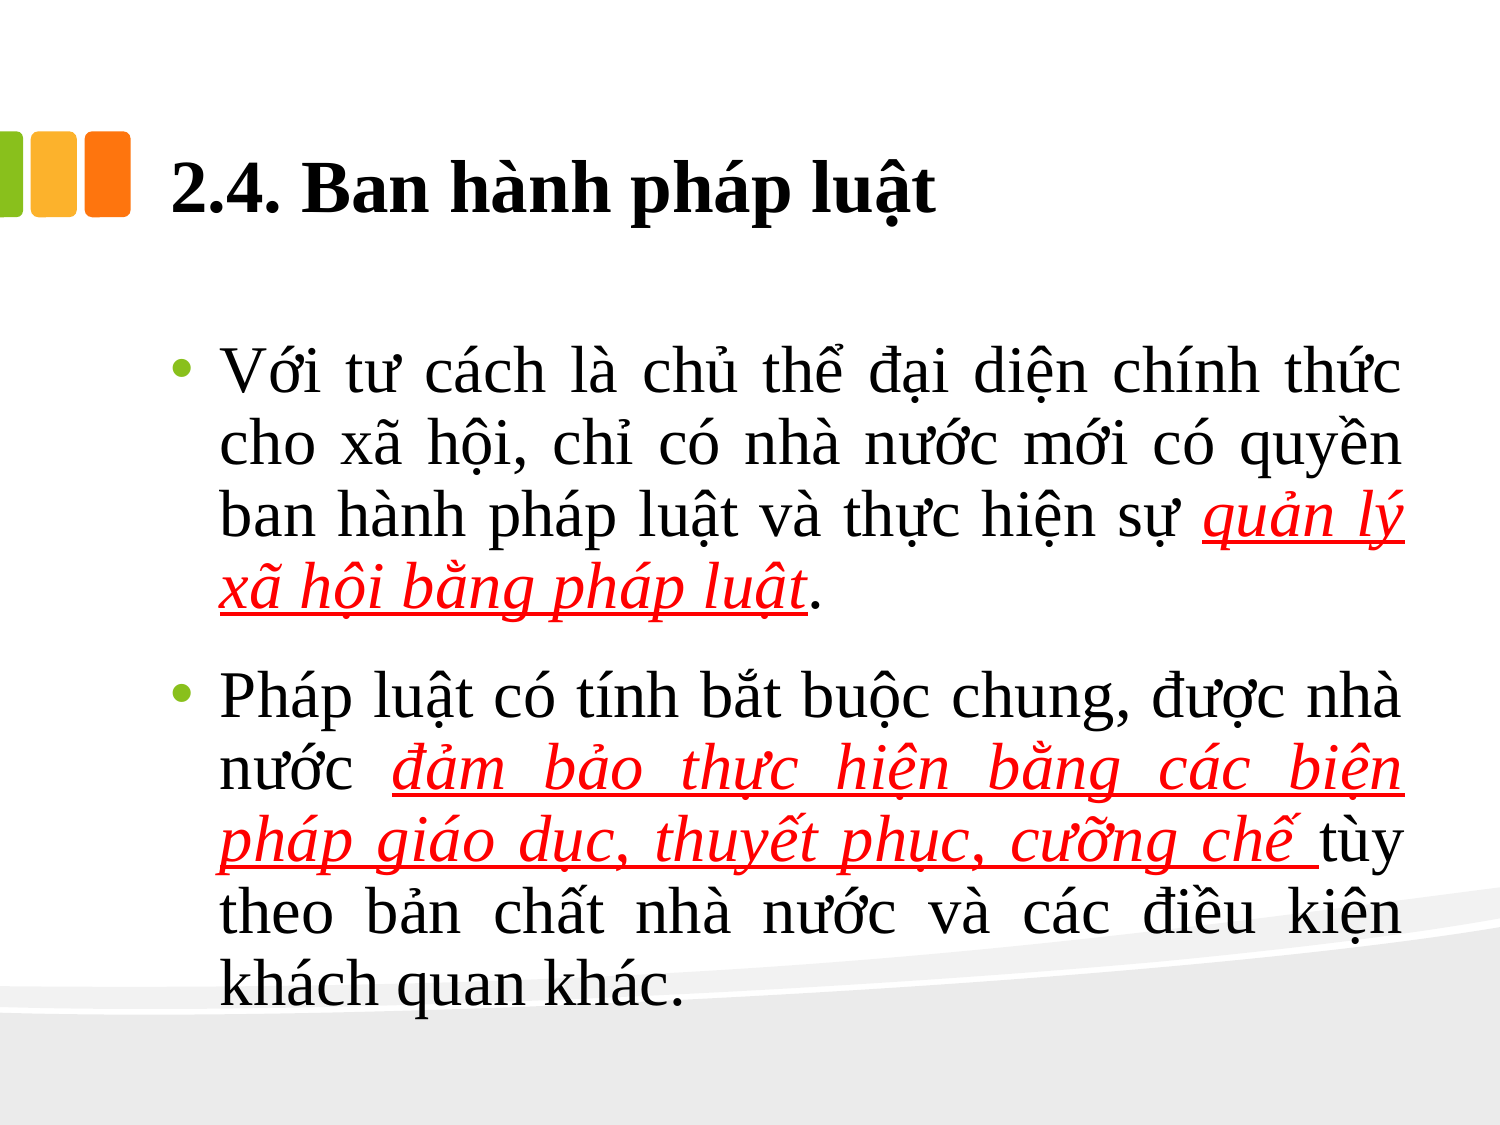

# 2.4. Ban hành pháp luật
Với tư cách là chủ thể đại diện chính thức cho xã hội, chỉ có nhà nước mới có quyền ban hành pháp luật và thực hiện sự quản lý xã hội bằng pháp luật.
Pháp luật có tính bắt buộc chung, được nhà nước đảm bảo thực hiện bằng các biện pháp giáo dục, thuyết phục, cưỡng chế tùy theo bản chất nhà nước và các điều kiện khách quan khác.